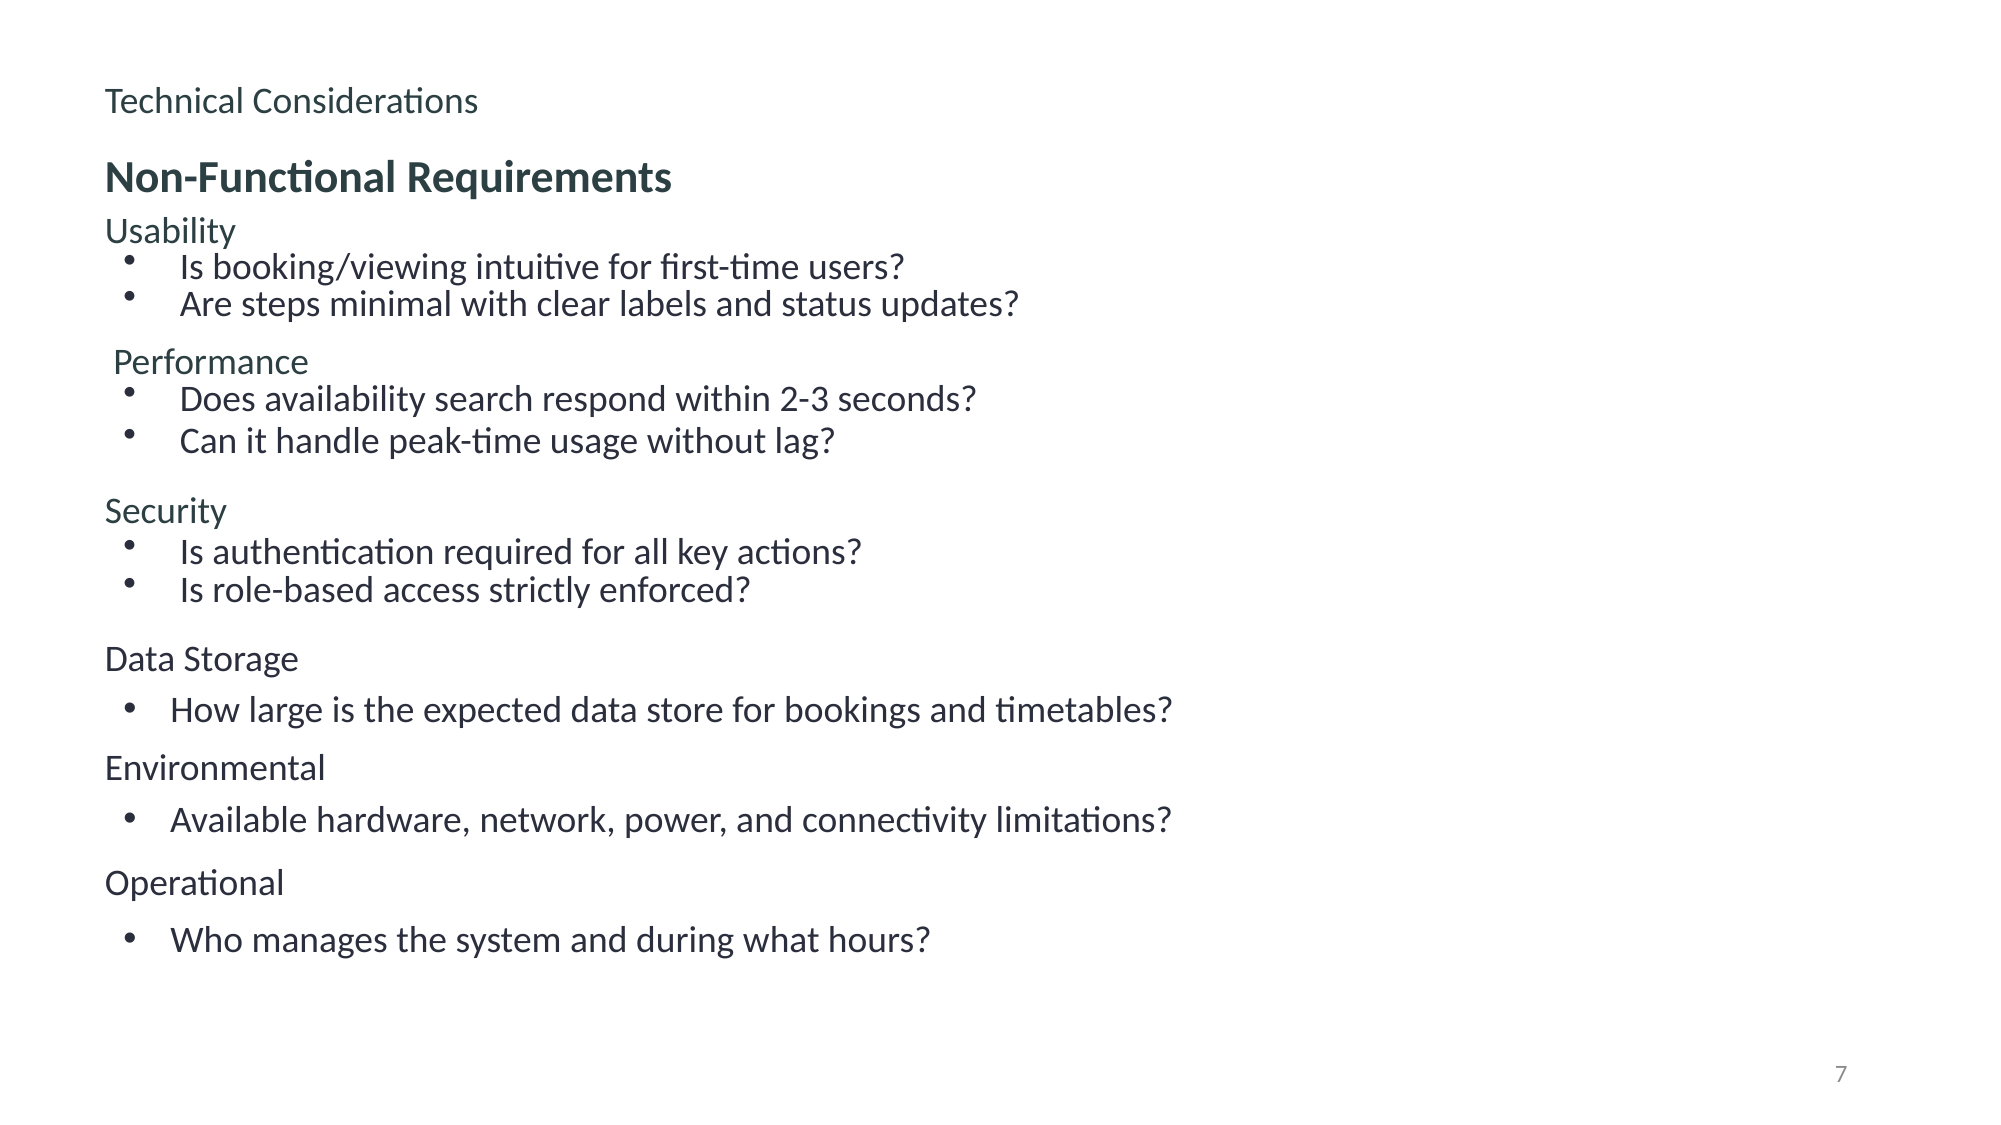

Technical Considerations
Non-Functional Requirements
Usability
Is booking/viewing intuitive for first-time users?
Are steps minimal with clear labels and status updates?
 Performance
Does availability search respond within 2-3 seconds?
Can it handle peak-time usage without lag?
Security
Is authentication required for all key actions?
Is role-based access strictly enforced?
Data Storage
How large is the expected data store for bookings and timetables?
Environmental
Available hardware, network, power, and connectivity limitations?
Operational
Who manages the system and during what hours?
7